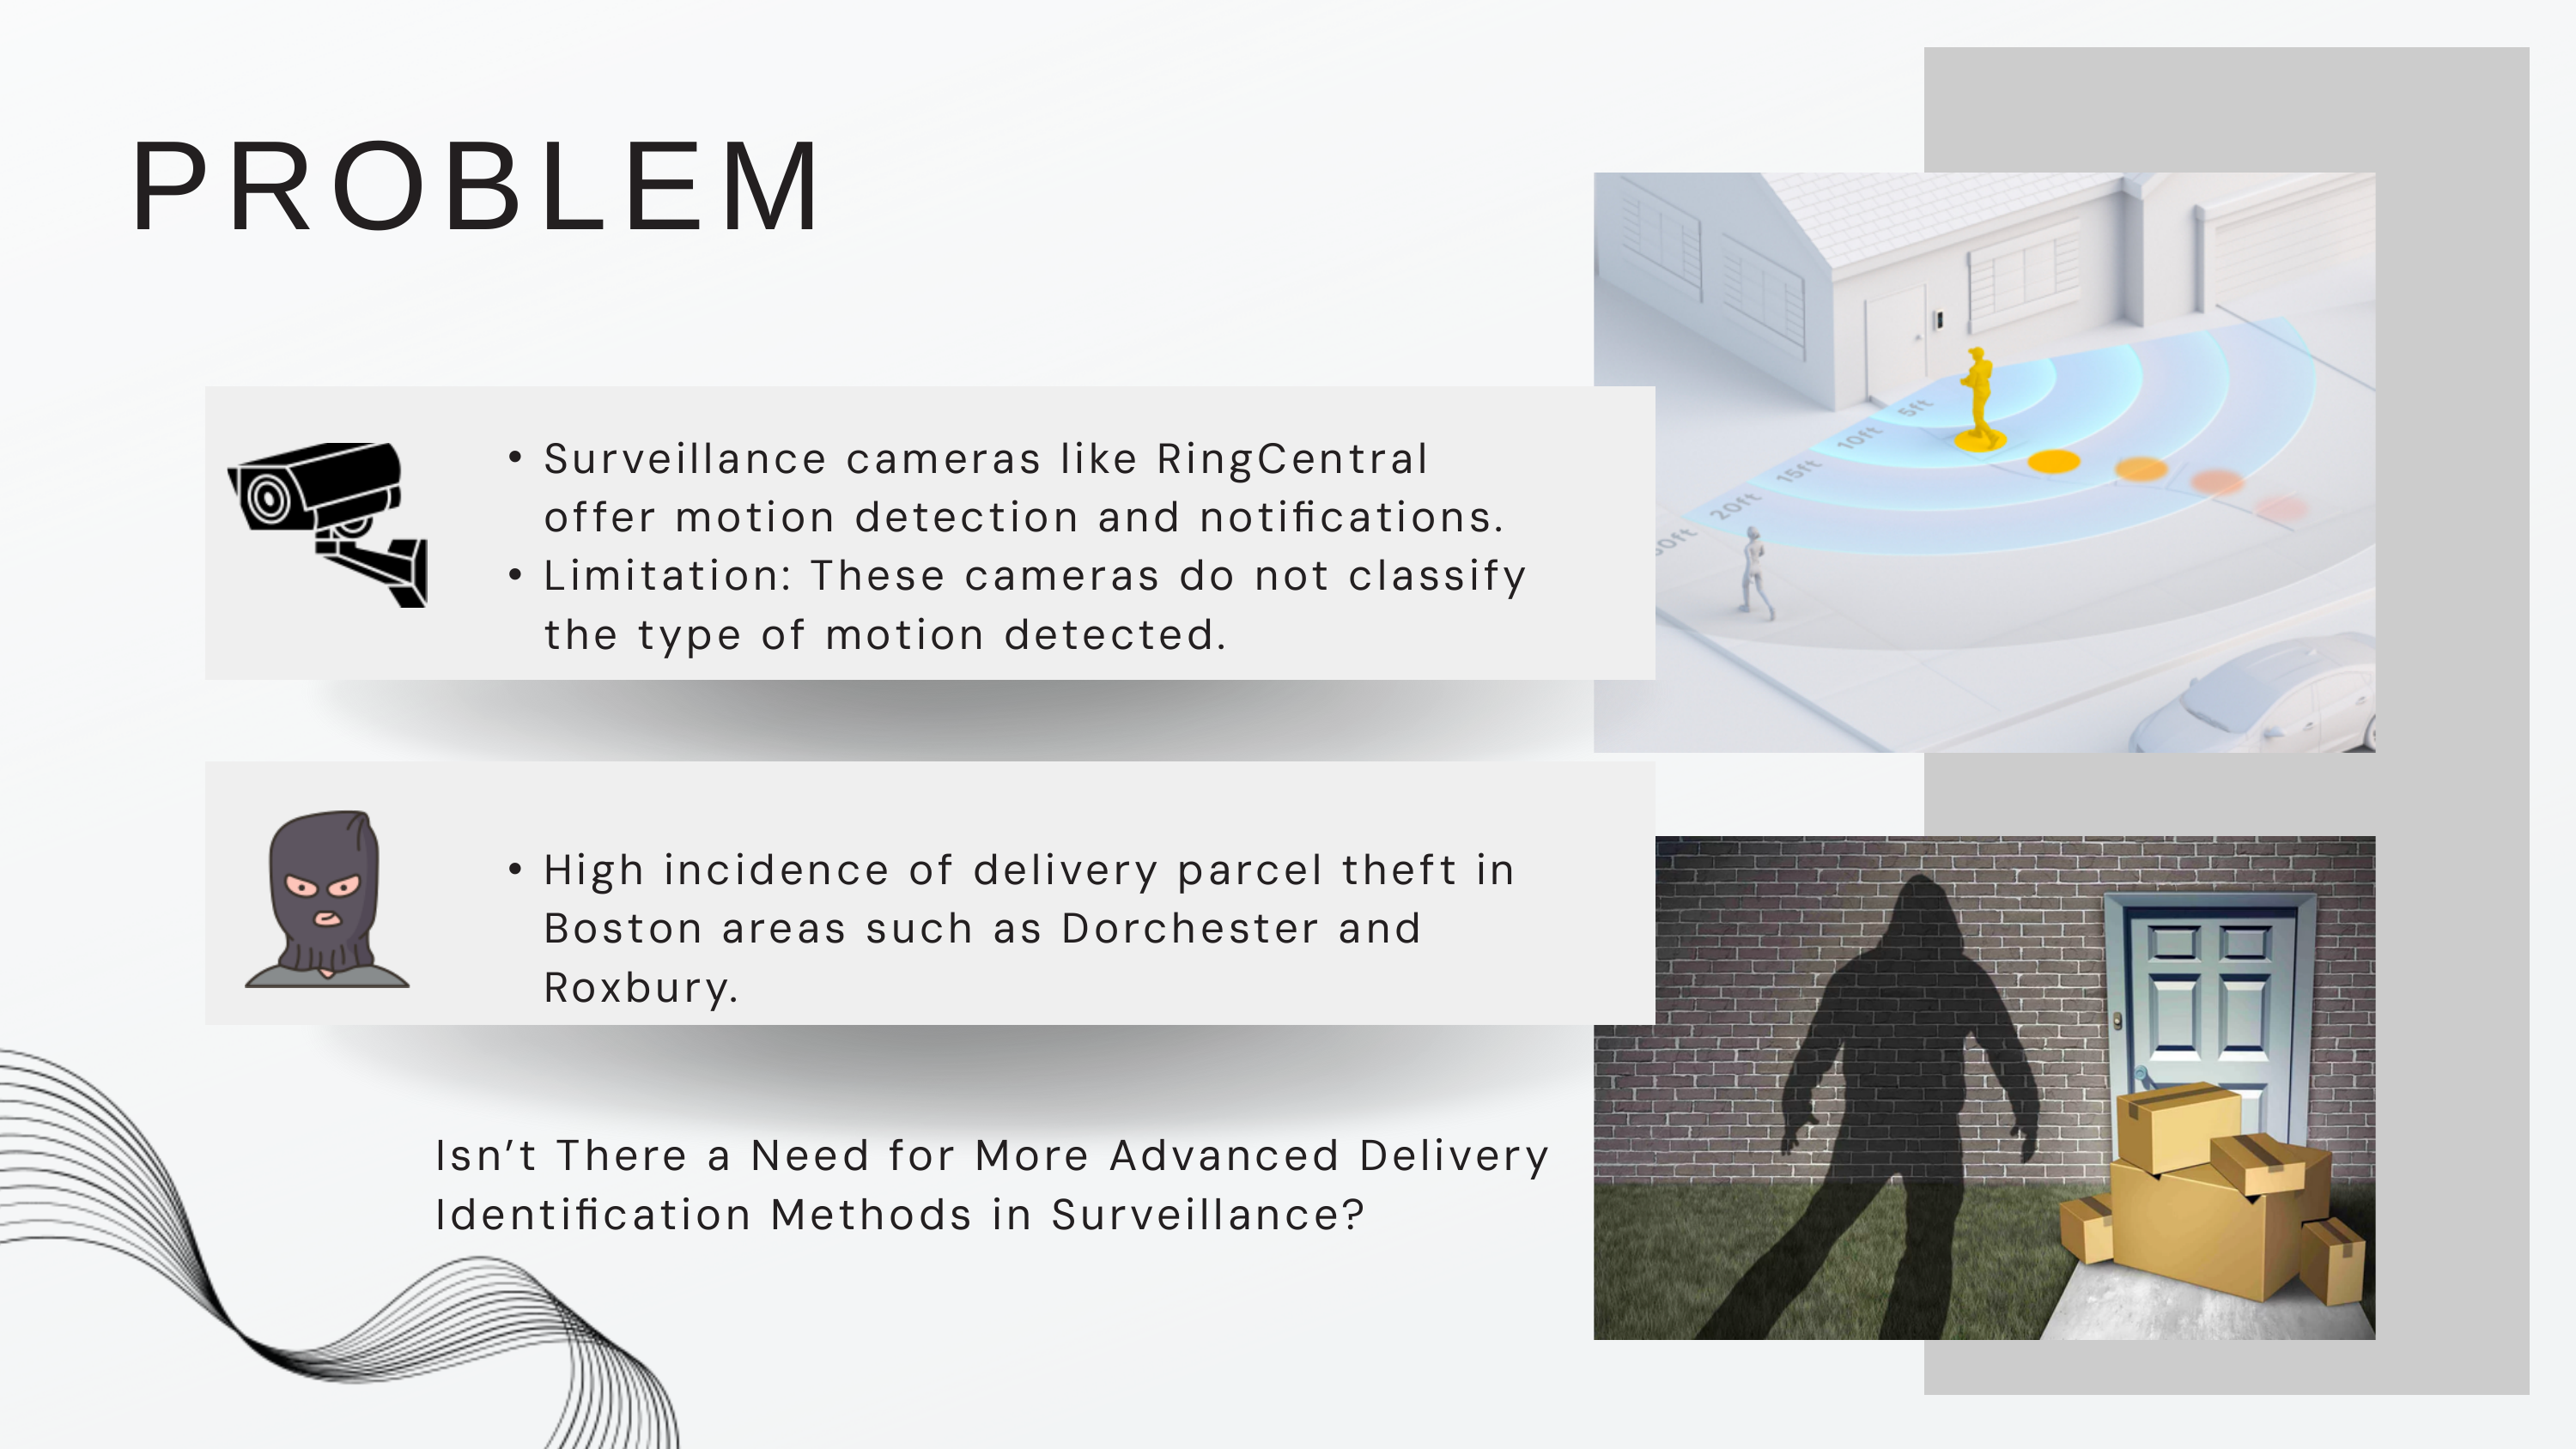

PROBLEM

Surveillance cameras like RingCentral offer motion detection and notifications.
Limitation: These cameras do not classify the type of motion detected.

High incidence of delivery parcel theft in Boston areas such as Dorchester and Roxbury.

Isn’t There a Need for More Advanced Delivery
Identification Methods in Surveillance?